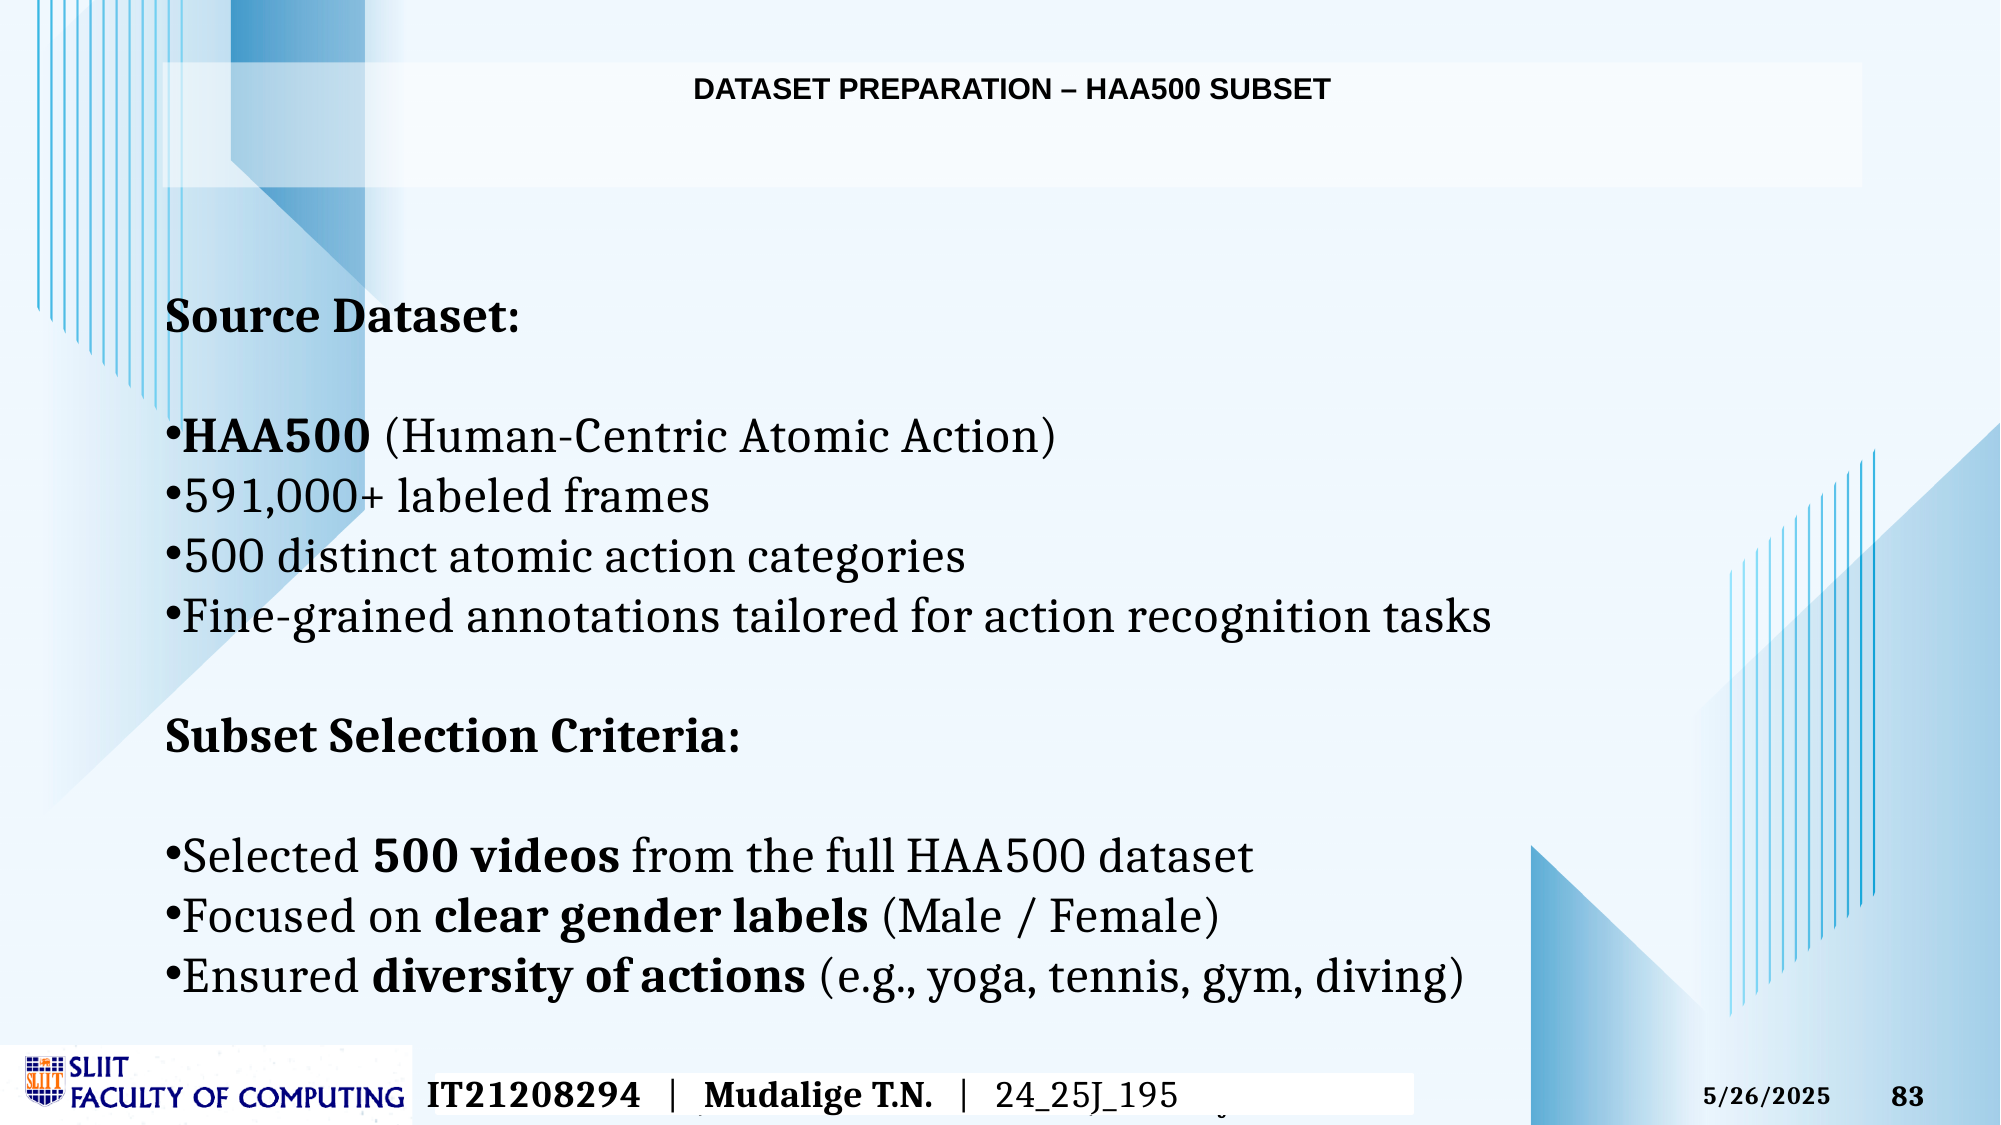

# Dataset Preparation – HAA500 Subset
Source Dataset:

HAA500 (Human-Centric Atomic Action)
591,000+ labeled frames
500 distinct atomic action categories
Fine-grained annotations tailored for action recognition tasks

Subset Selection Criteria:

Selected 500 videos from the full HAA500 dataset
Focused on clear gender labels (Male / Female)
Ensured diversity of actions (e.g., yoga, tennis, gym, diving)
IT21208294   |   Mudalige T.N.   |   24_25J_195